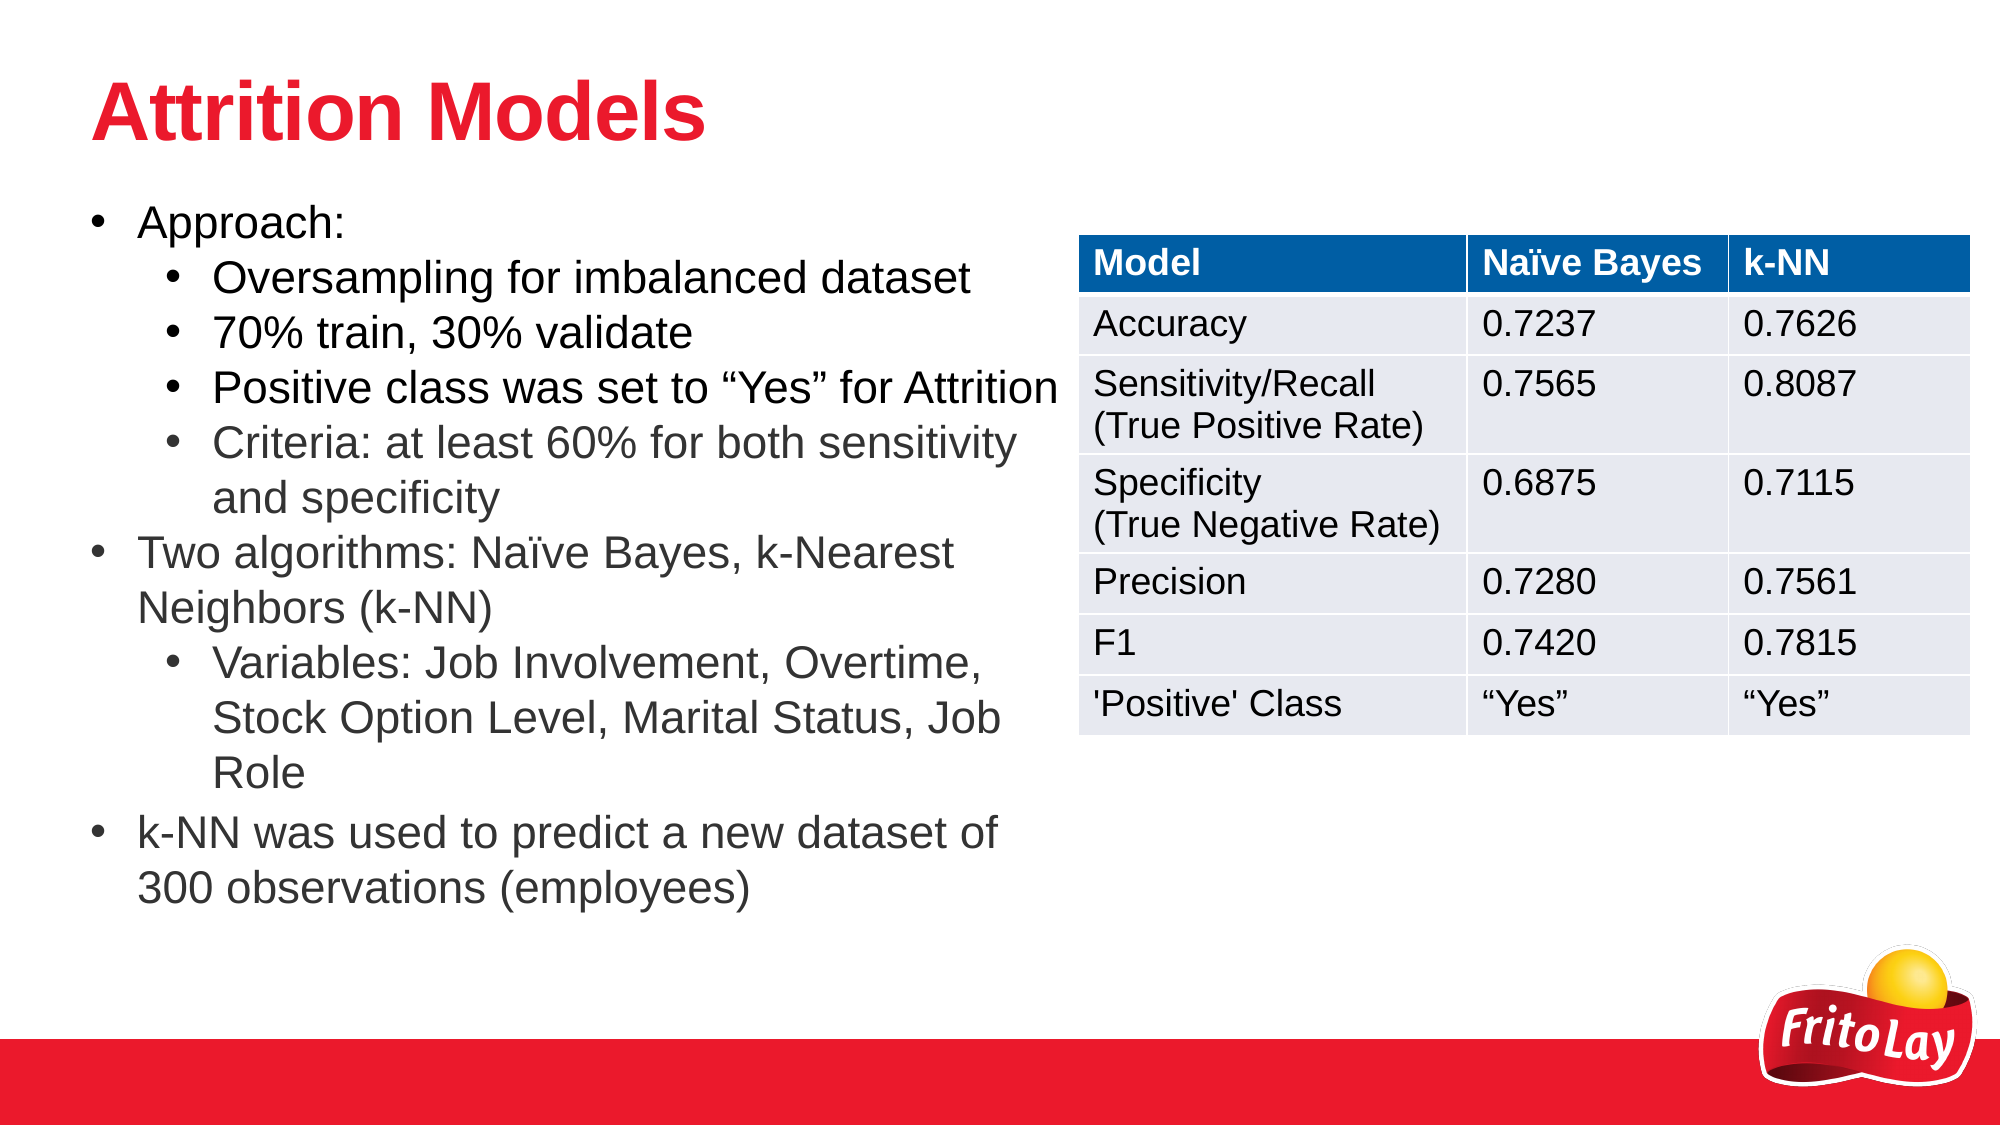

# Attrition Models
Approach:
Oversampling for imbalanced dataset
70% train, 30% validate
Positive class was set to “Yes” for Attrition
Criteria: at least 60% for both sensitivity and specificity
Two algorithms: Naïve Bayes, k-Nearest Neighbors (k-NN)
Variables: Job Involvement, Overtime, Stock Option Level, Marital Status, Job Role
| Model | Naïve Bayes | k-NN |
| --- | --- | --- |
| Accuracy | 0.7237 | 0.7626 |
| Sensitivity/Recall (True Positive Rate) | 0.7565 | 0.8087 |
| Specificity (True Negative Rate) | 0.6875 | 0.7115 |
| Precision | 0.7280 | 0.7561 |
| F1 | 0.7420 | 0.7815 |
| 'Positive' Class | “Yes” | “Yes” |
k-NN was used to predict a new dataset of 300 observations (employees)